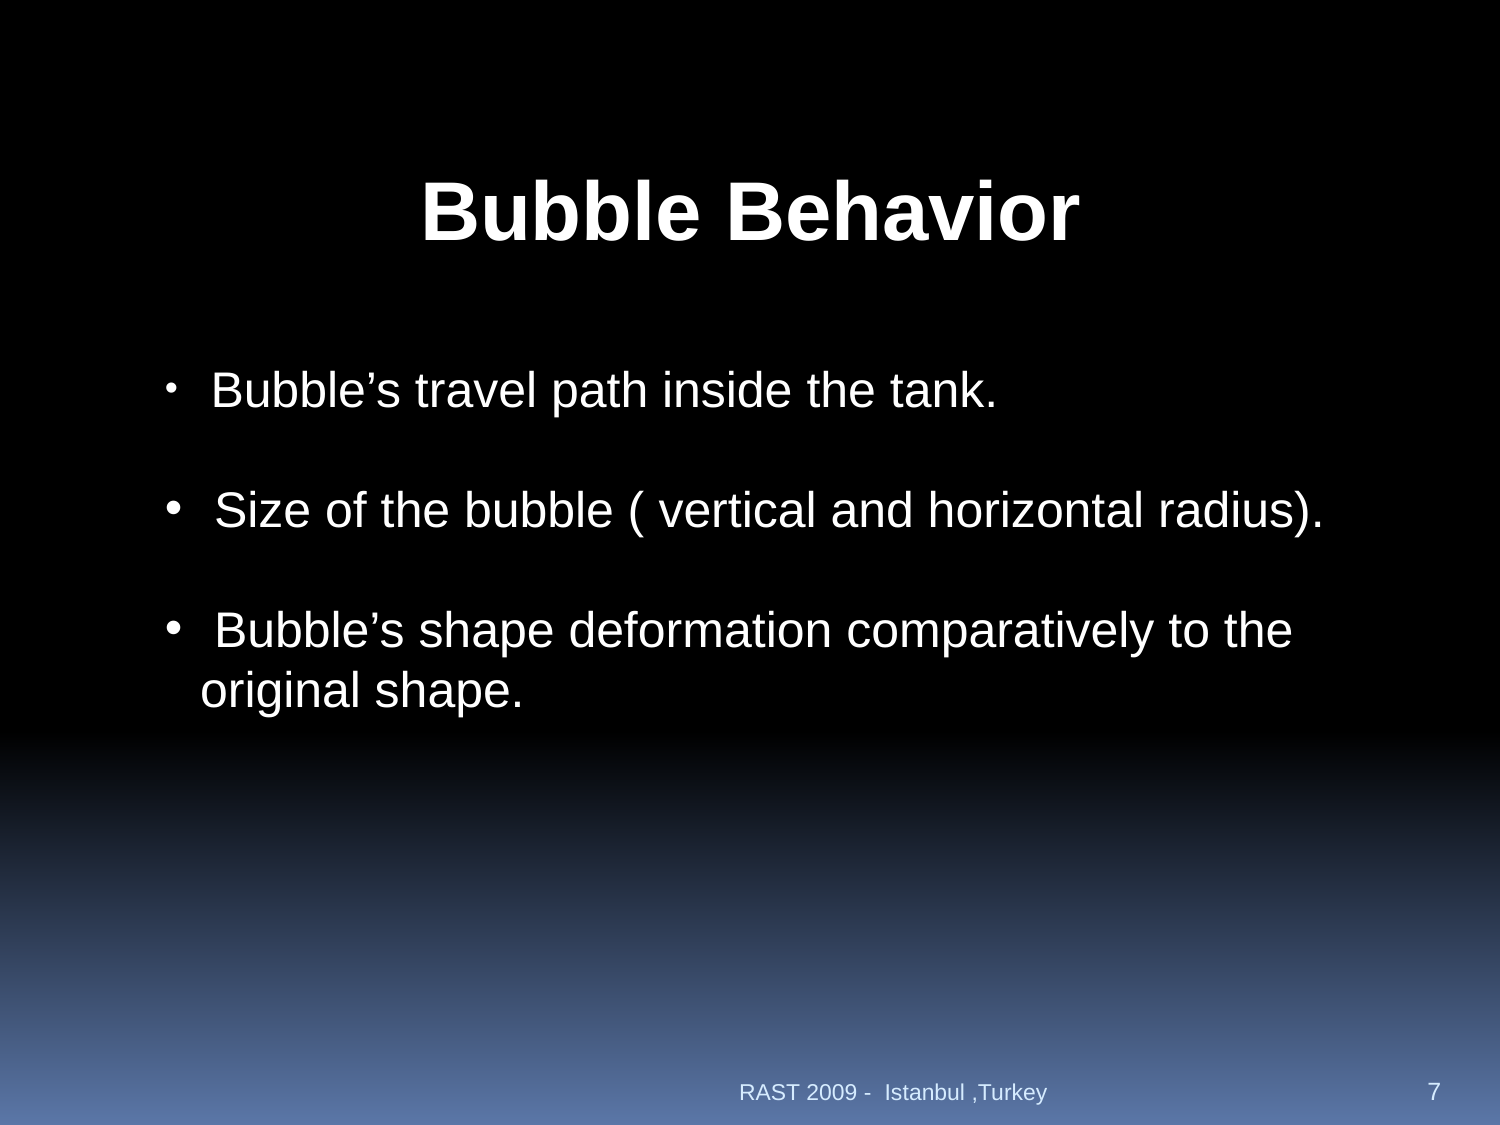

Bubble Behavior

 Bubble’s travel path inside the tank.

 Size of the bubble ( vertical and horizontal radius).

 Bubble’s shape deformation comparatively to the original shape.

RAST 2009 -  Istanbul ,Turkey
7